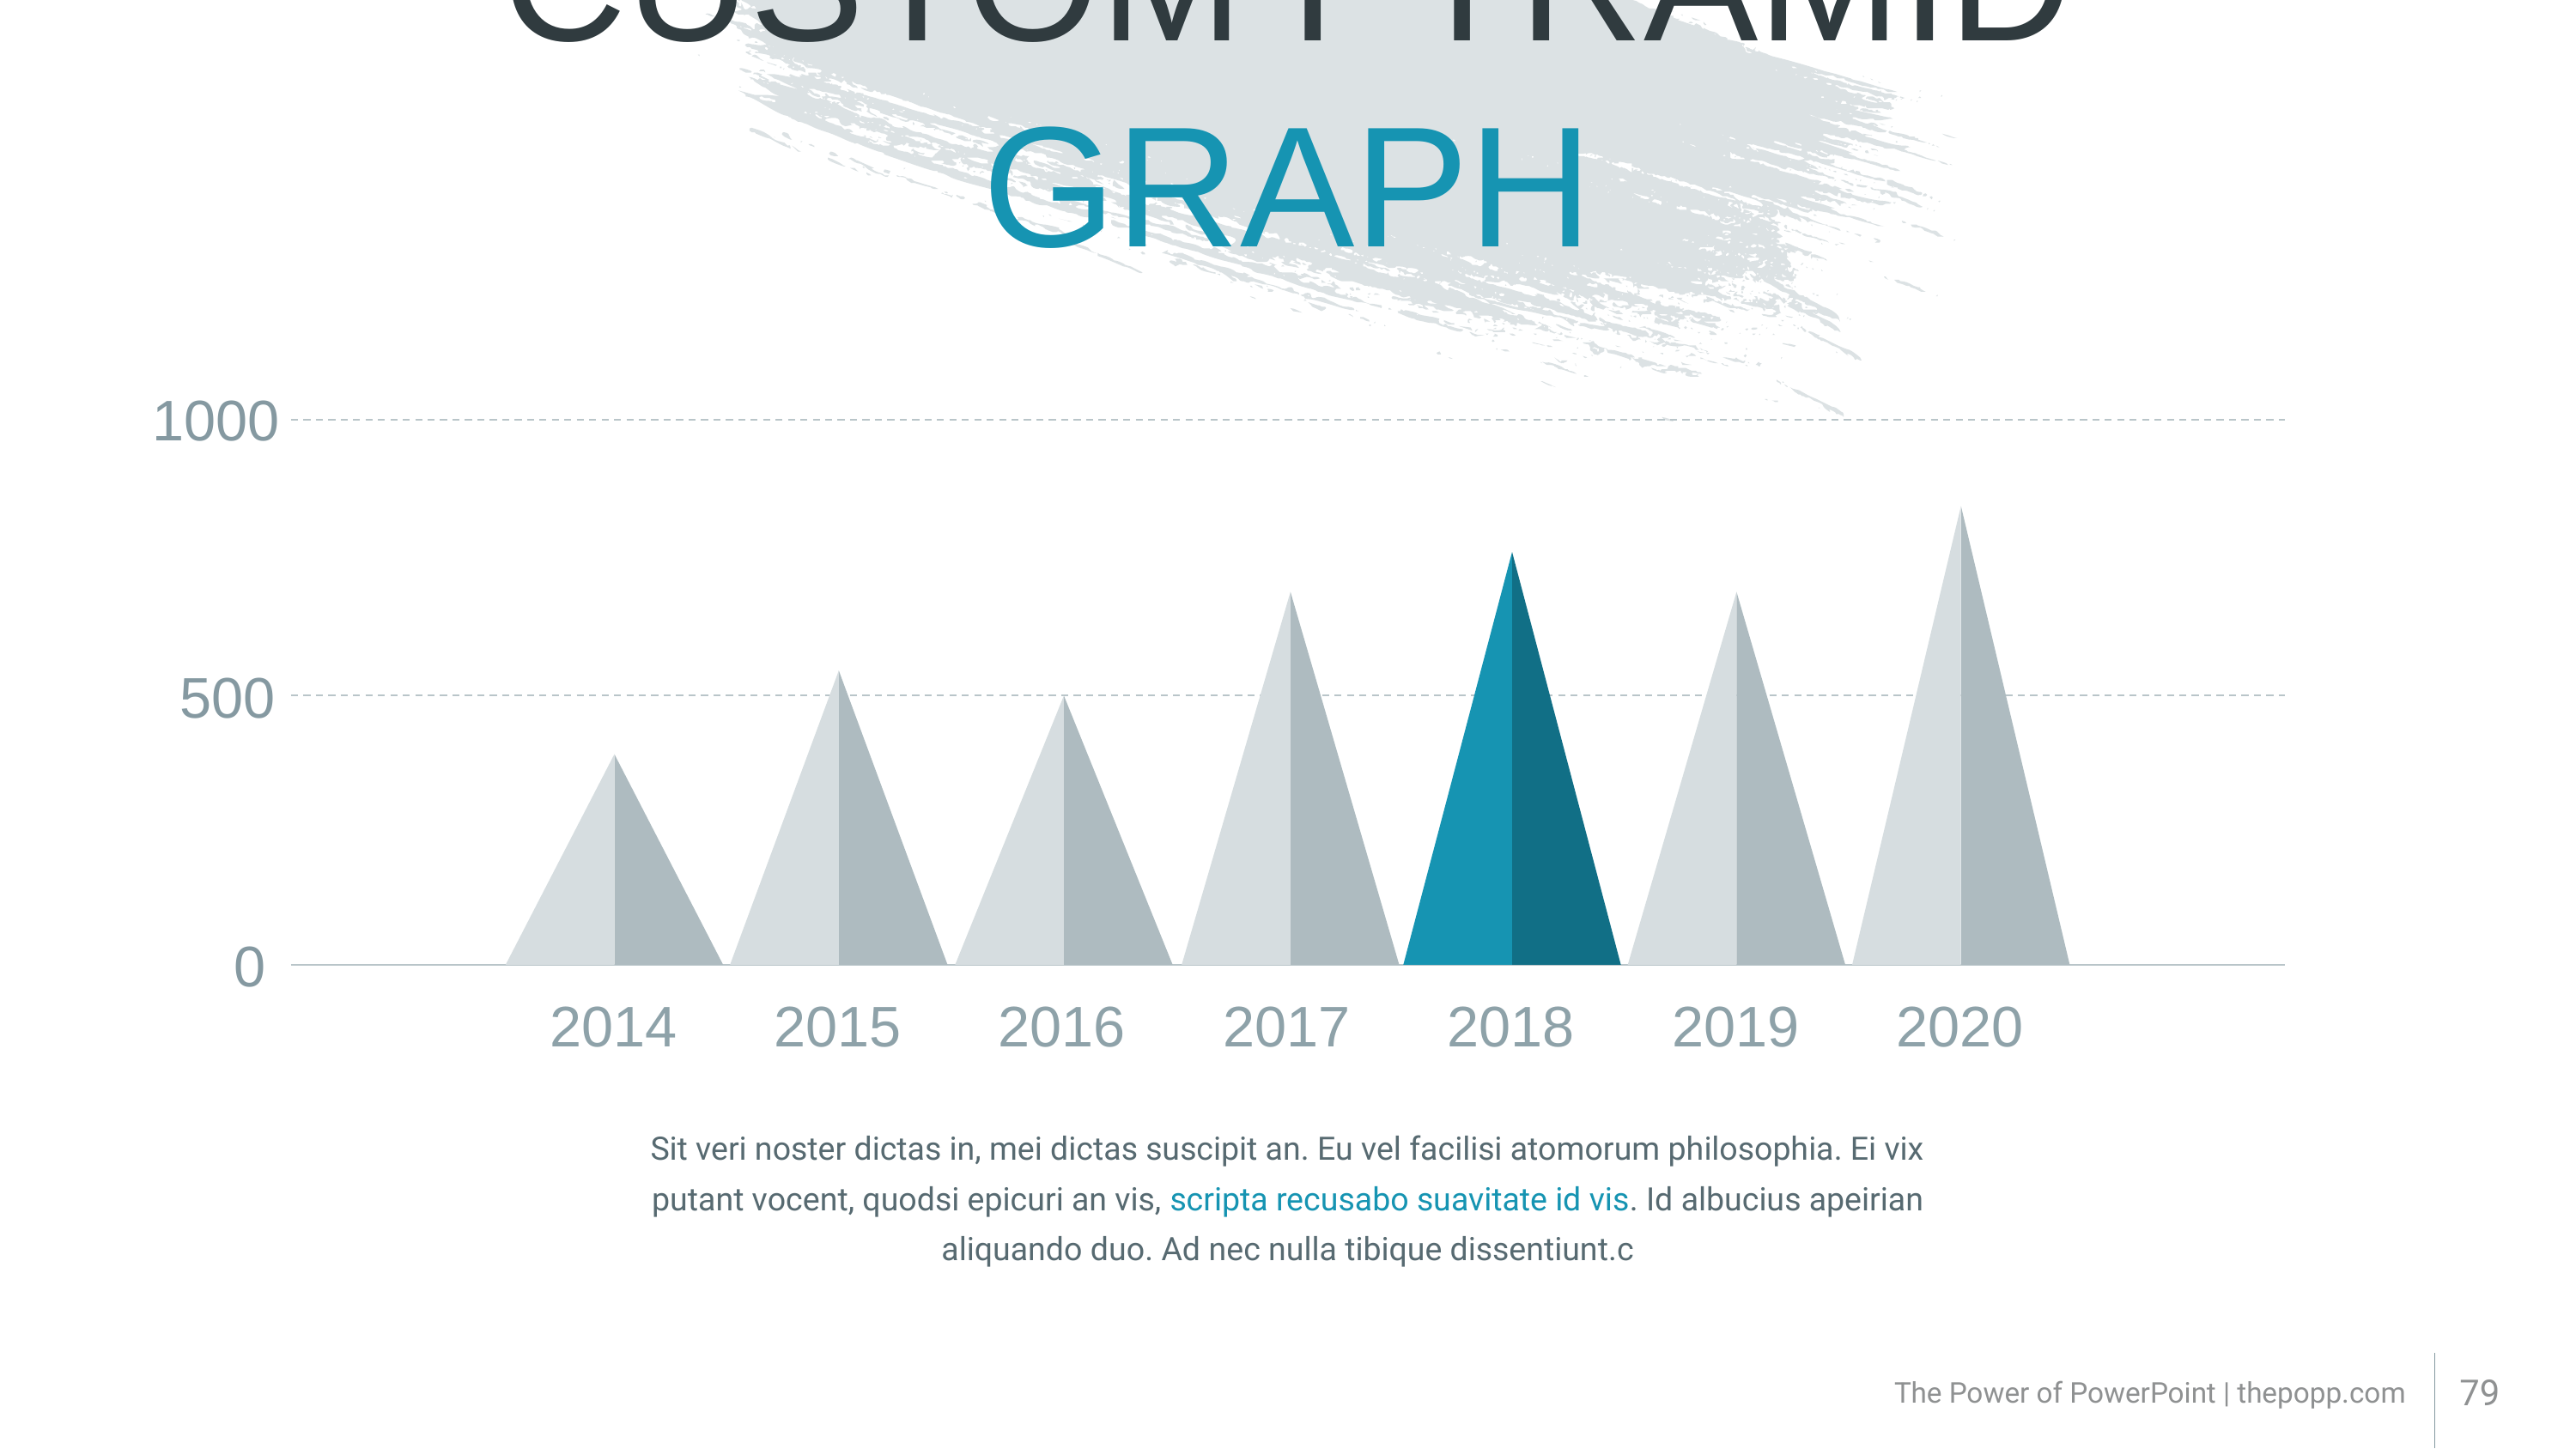

# CUSTOM PYRAMID GRAPH
1000

500

0
2014
2015
2016
2017
2018
2019
2020
Sit veri noster dictas in, mei dictas suscipit an. Eu vel facilisi atomorum philosophia. Ei vix putant vocent, quodsi epicuri an vis, scripta recusabo suavitate id vis. Id albucius apeirian aliquando duo. Ad nec nulla tibique dissentiunt.c
79
The Power of PowerPoint | thepopp.com